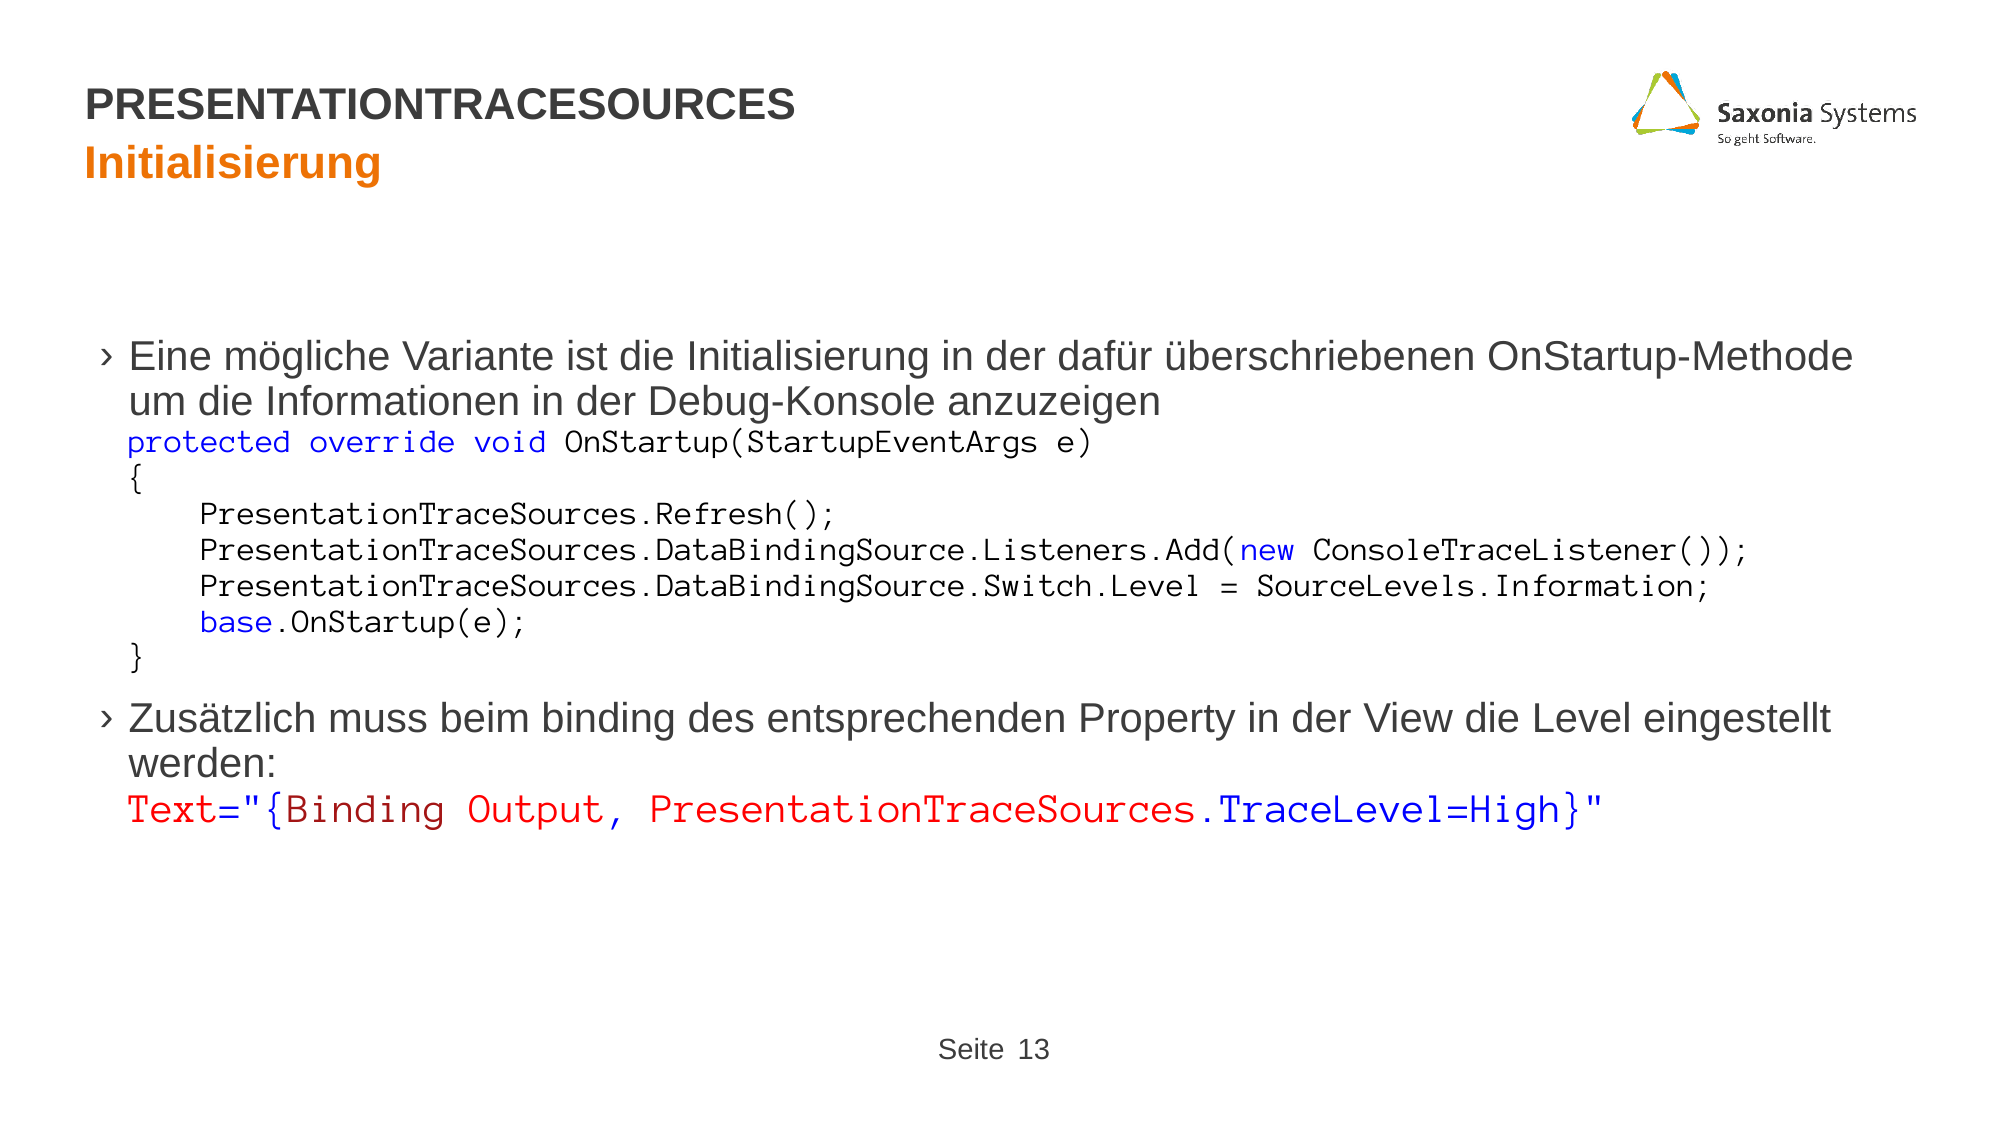

# PresentationTraceSources
Initialisierung
Eine mögliche Variante ist die Initialisierung in der dafür überschriebenen OnStartup-Methode um die Informationen in der Debug-Konsole anzuzeigen
protected override void OnStartup(StartupEventArgs e)
{
    PresentationTraceSources.Refresh();
    PresentationTraceSources.DataBindingSource.Listeners.Add(new ConsoleTraceListener());
    PresentationTraceSources.DataBindingSource.Switch.Level = SourceLevels.Information;
    base.OnStartup(e);
}
Zusätzlich muss beim binding des entsprechenden Property in der View die Level eingestellt werden:
Text="{Binding Output, PresentationTraceSources.TraceLevel=High}"

13